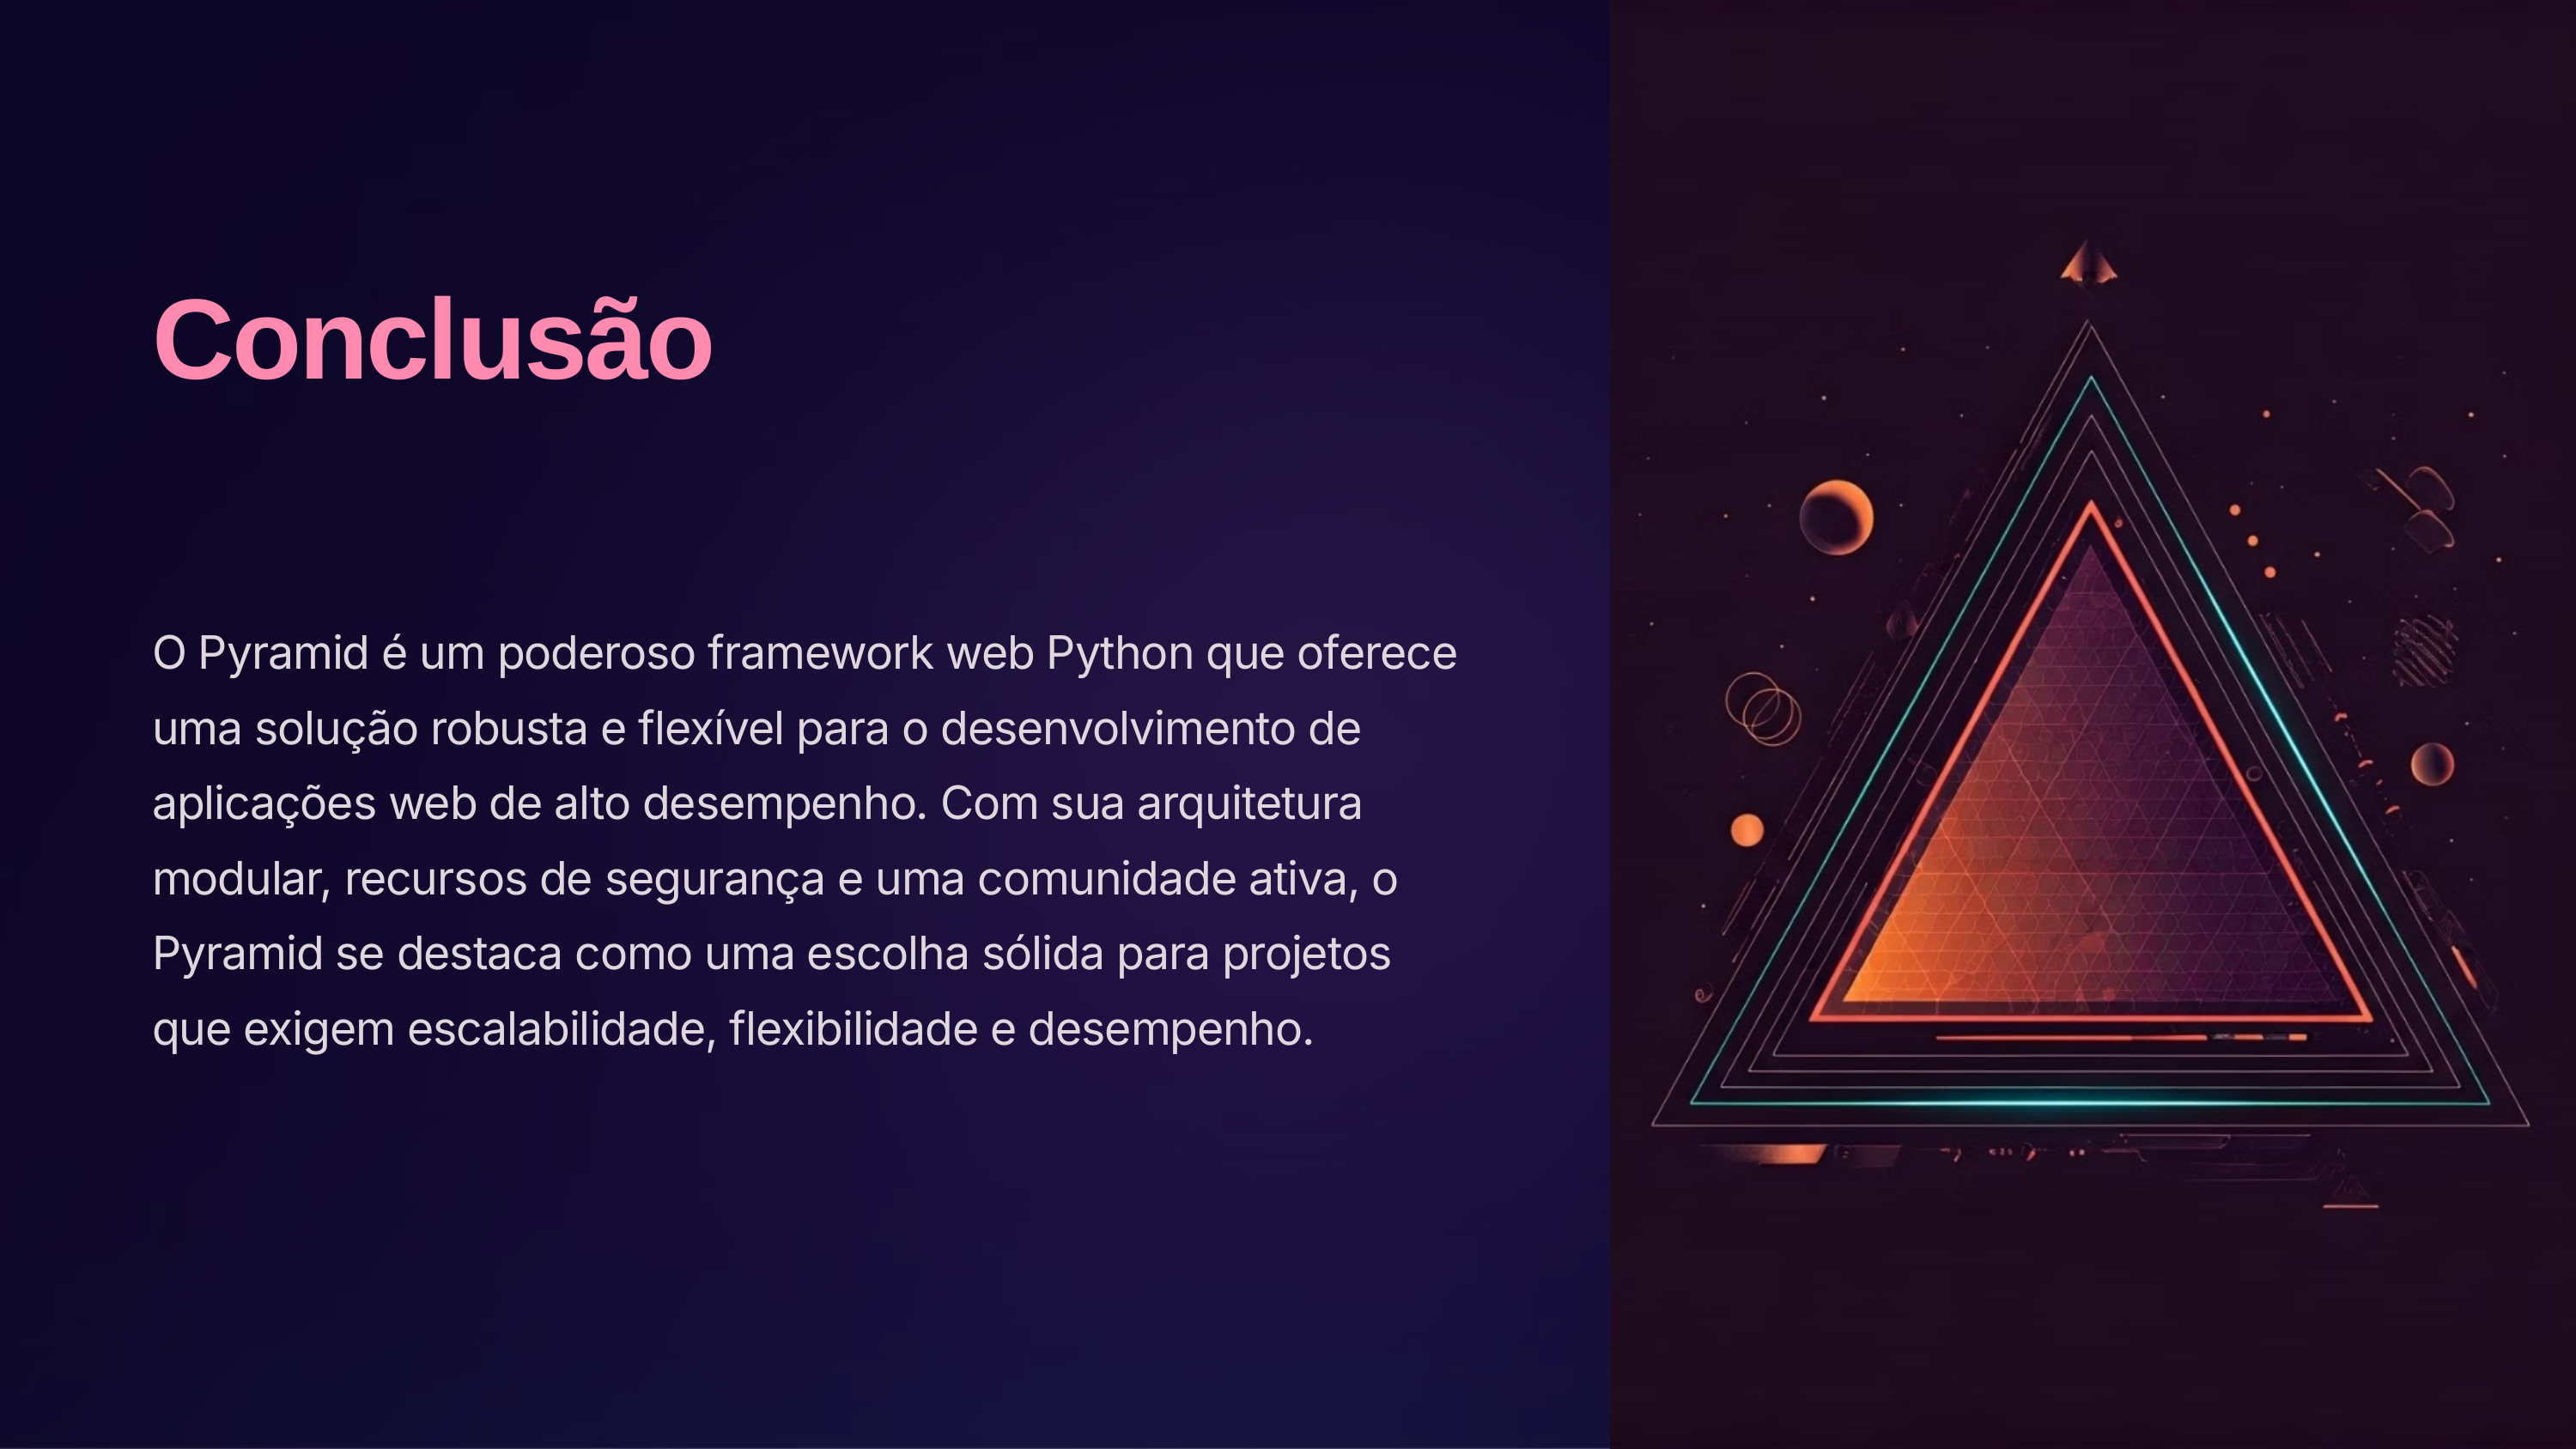

Conclusão
O Pyramid é um poderoso framework web Python que oferece uma solução robusta e flexível para o desenvolvimento de aplicações web de alto desempenho. Com sua arquitetura modular, recursos de segurança e uma comunidade ativa, o Pyramid se destaca como uma escolha sólida para projetos que exigem escalabilidade, flexibilidade e desempenho.